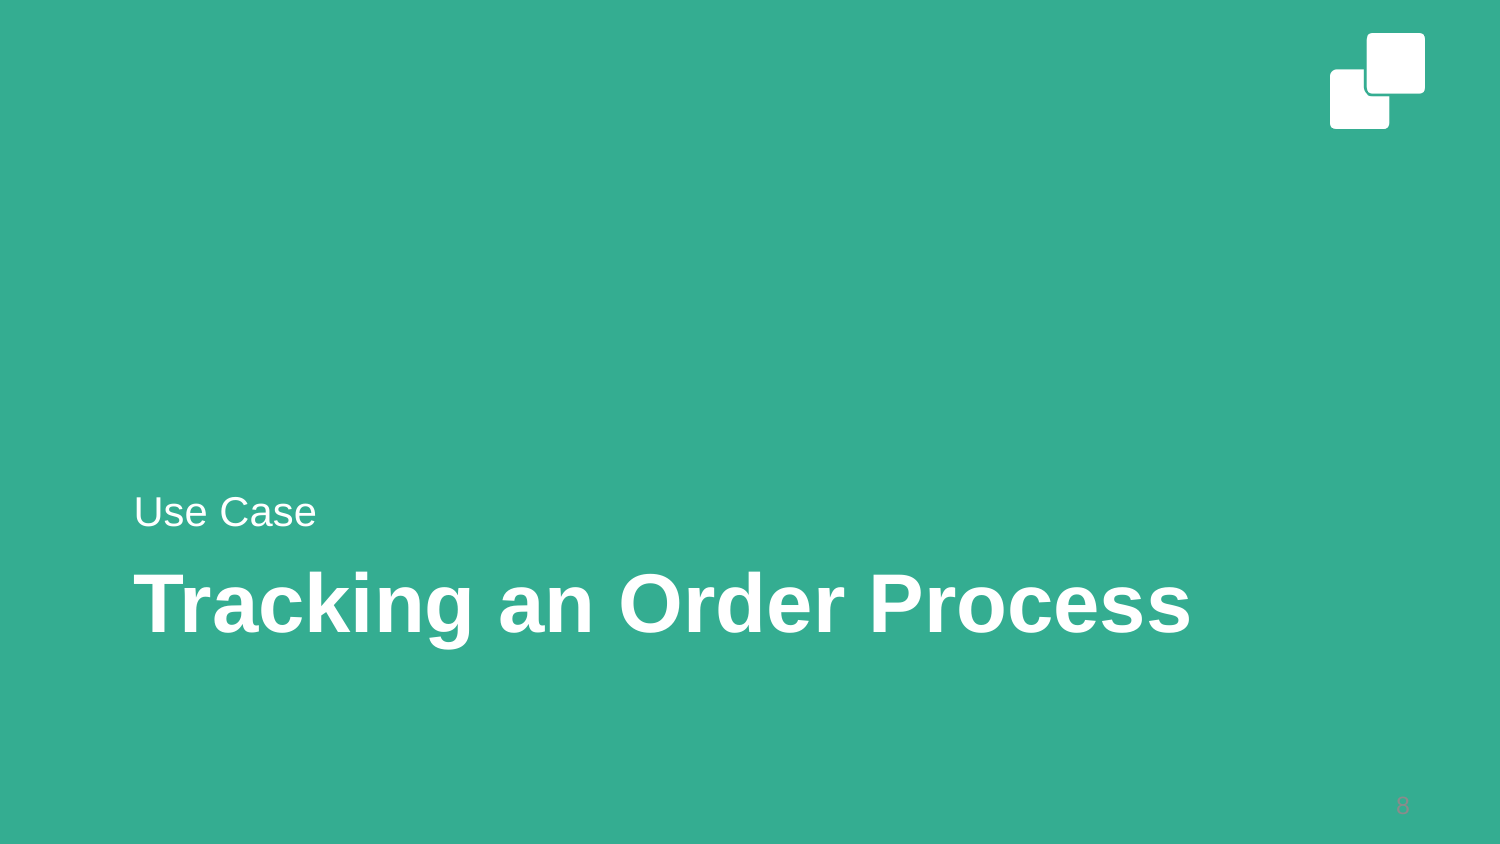

Use Case
# Tracking an Order Process
8